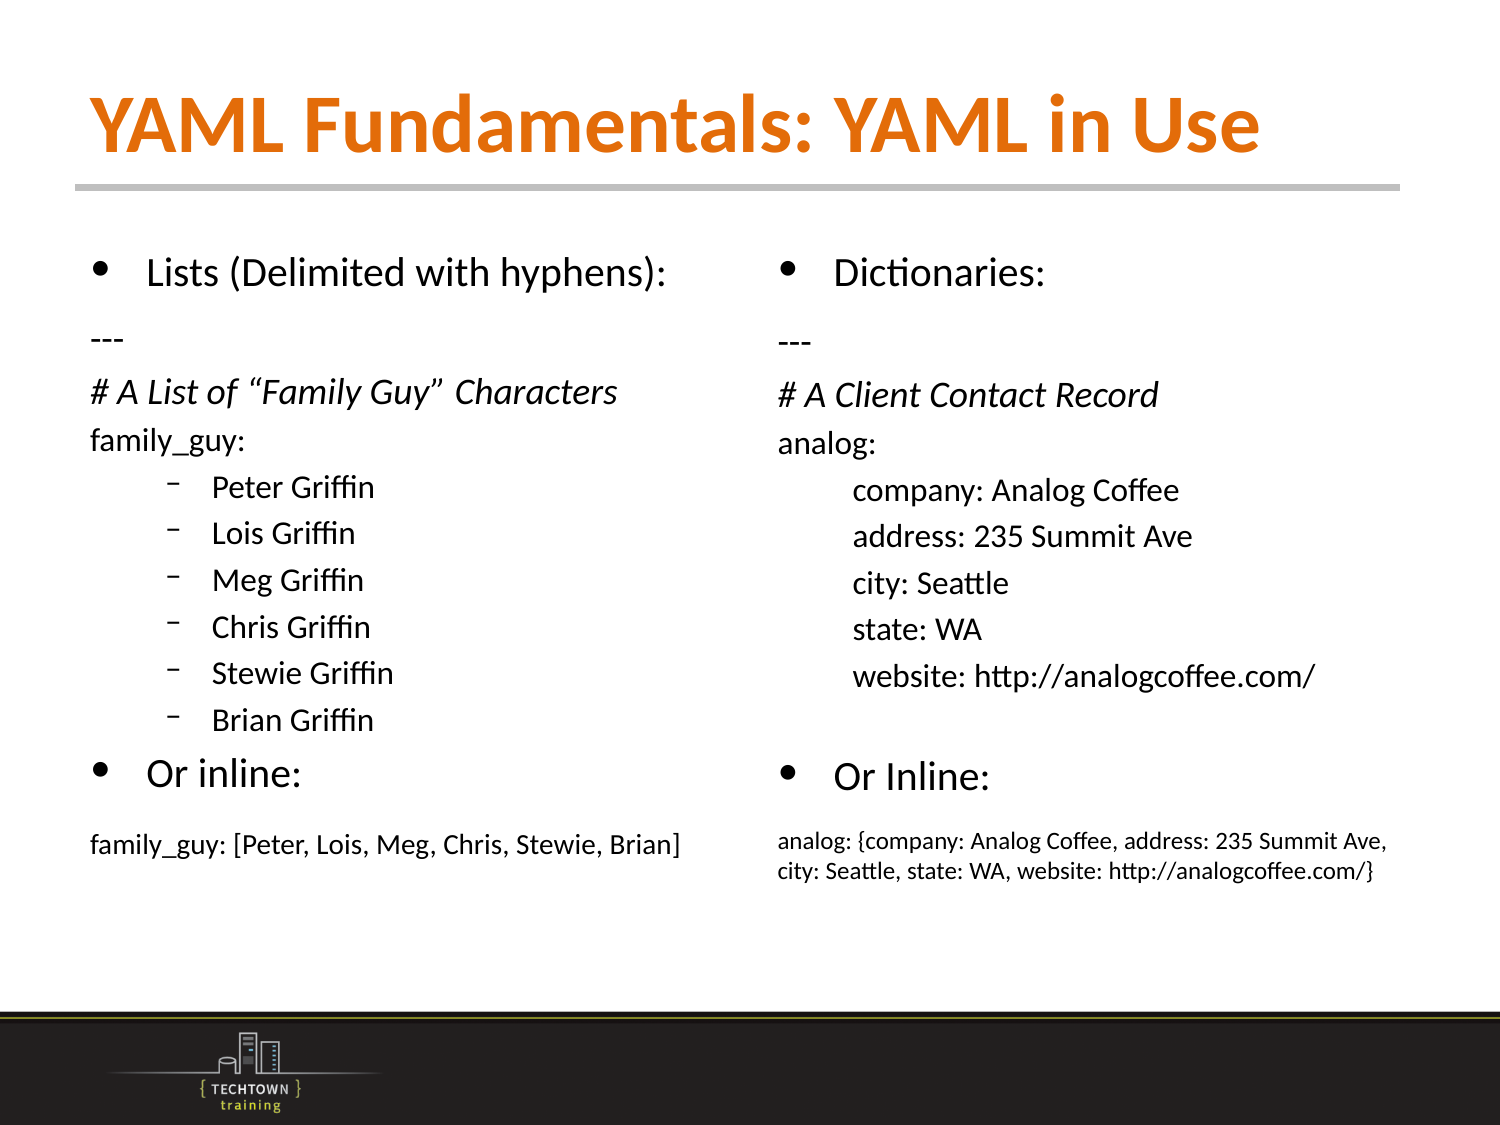

# YAML Fundamentals: YAML in Use
Lists (Delimited with hyphens):

---
# A List of “Family Guy” Characters
family_guy:
Peter Griffin
Lois Griffin
Meg Griffin
Chris Griffin
Stewie Griffin
Brian Griffin
Or inline:

family_guy: [Peter, Lois, Meg, Chris, Stewie, Brian]
Dictionaries:

---
# A Client Contact Record
analog:
company: Analog Coffee
address: 235 Summit Ave
city: Seattle
state: WA
website: http://analogcoffee.com/

Or Inline:

analog: {company: Analog Coffee, address: 235 Summit Ave, city: Seattle, state: WA, website: http://analogcoffee.com/}